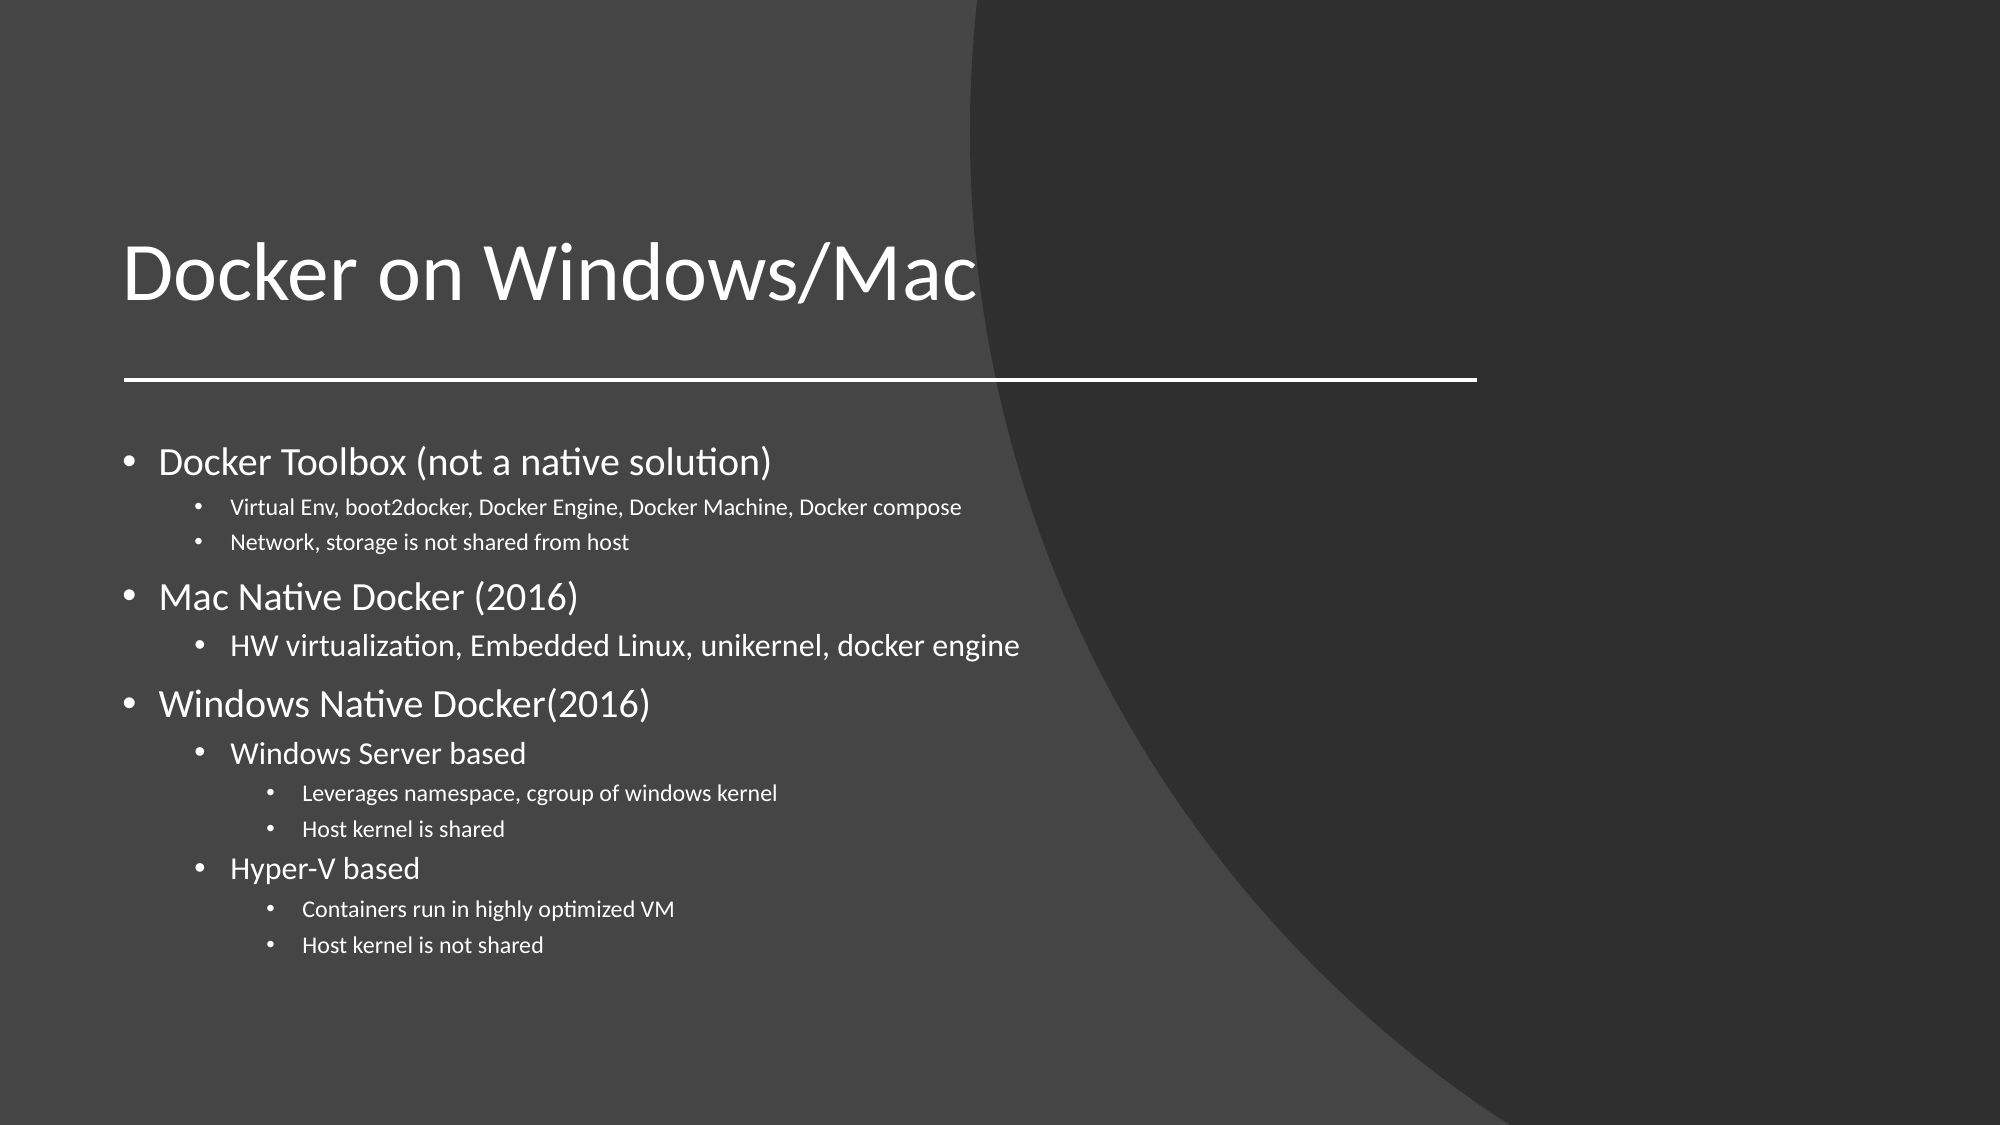

# Docker on Windows/Mac
Docker Toolbox (not a native solution)
Virtual Env, boot2docker, Docker Engine, Docker Machine, Docker compose
Network, storage is not shared from host
Mac Native Docker (2016)
HW virtualization, Embedded Linux, unikernel, docker engine
Windows Native Docker(2016)
Windows Server based
Leverages namespace, cgroup of windows kernel
Host kernel is shared
Hyper-V based
Containers run in highly optimized VM
Host kernel is not shared